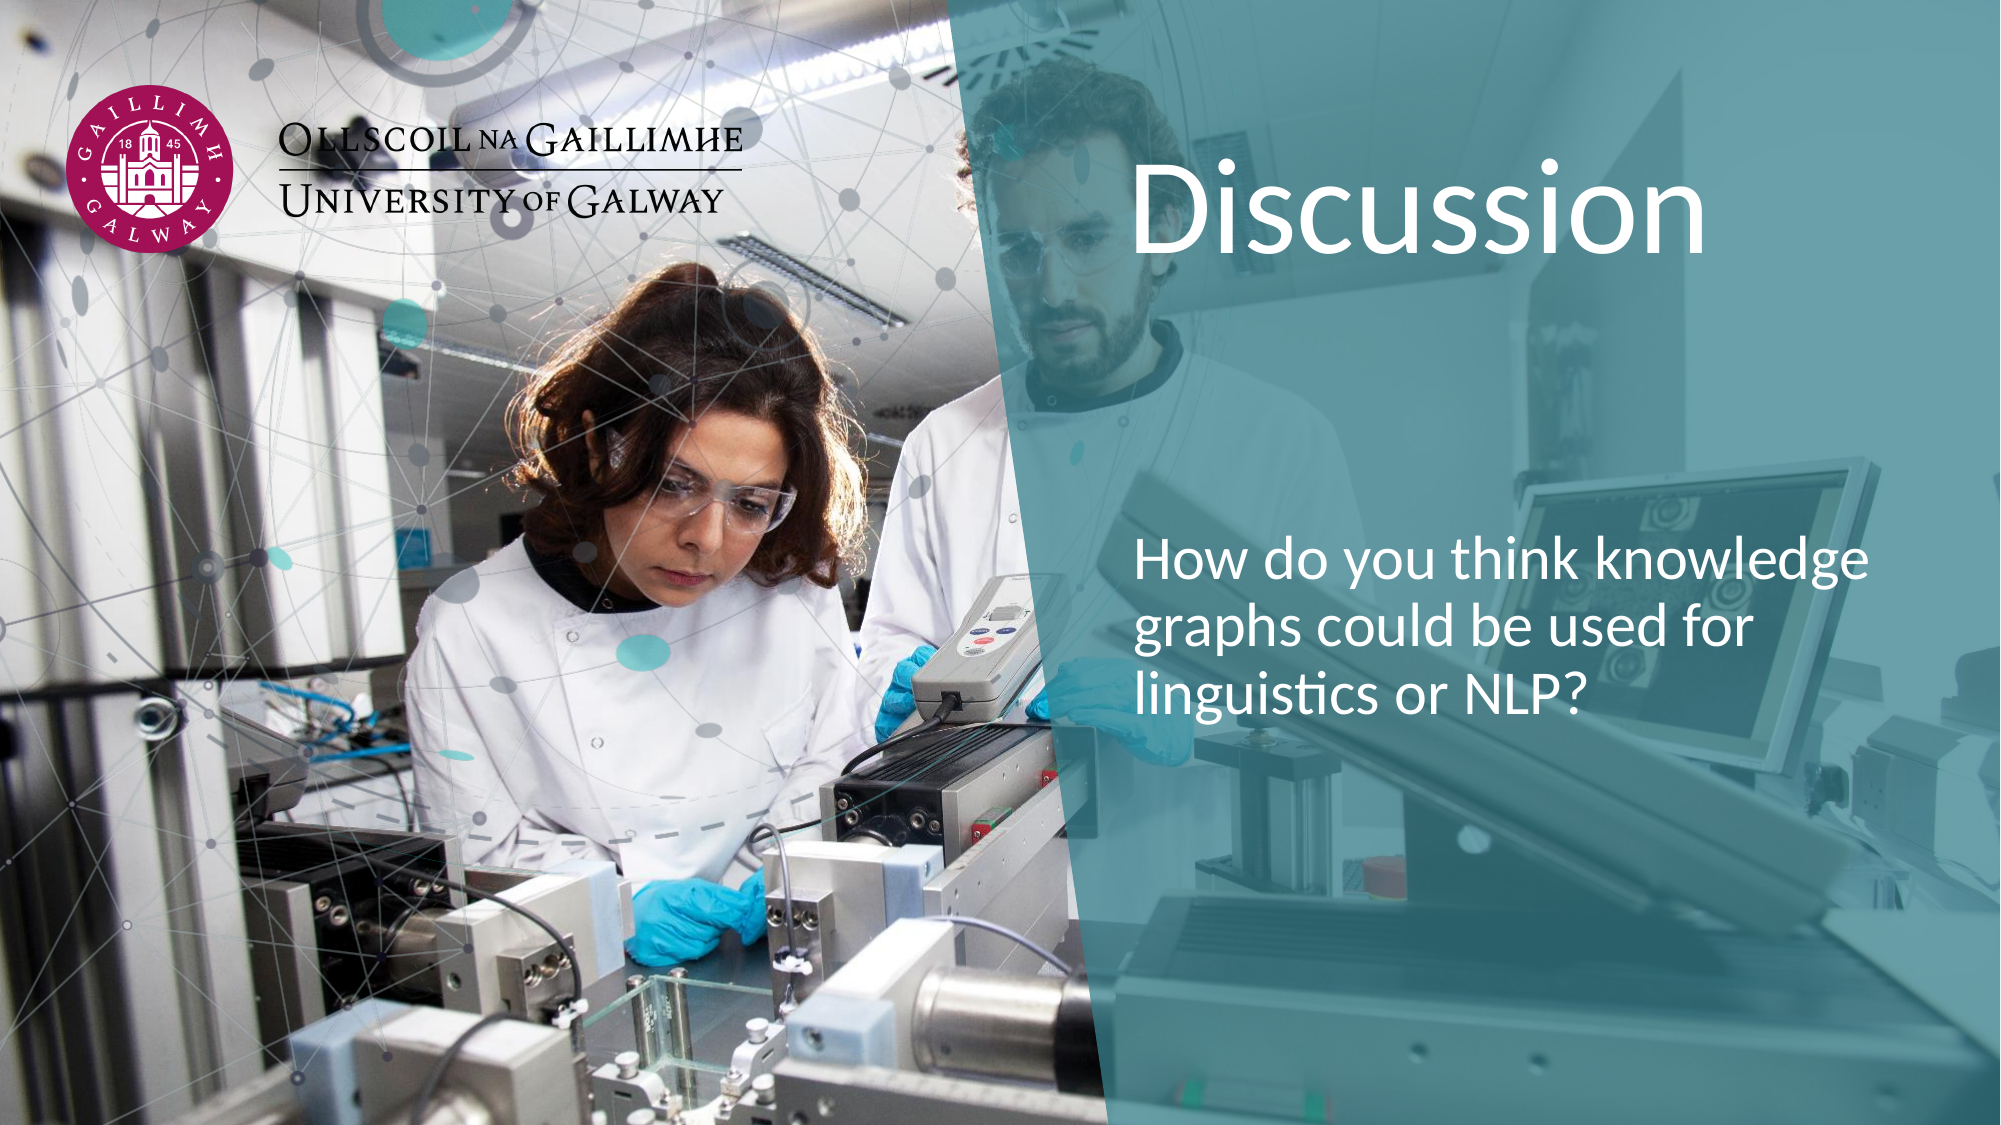

# Discussion
How do you think knowledge graphs could be used for linguistics or NLP?